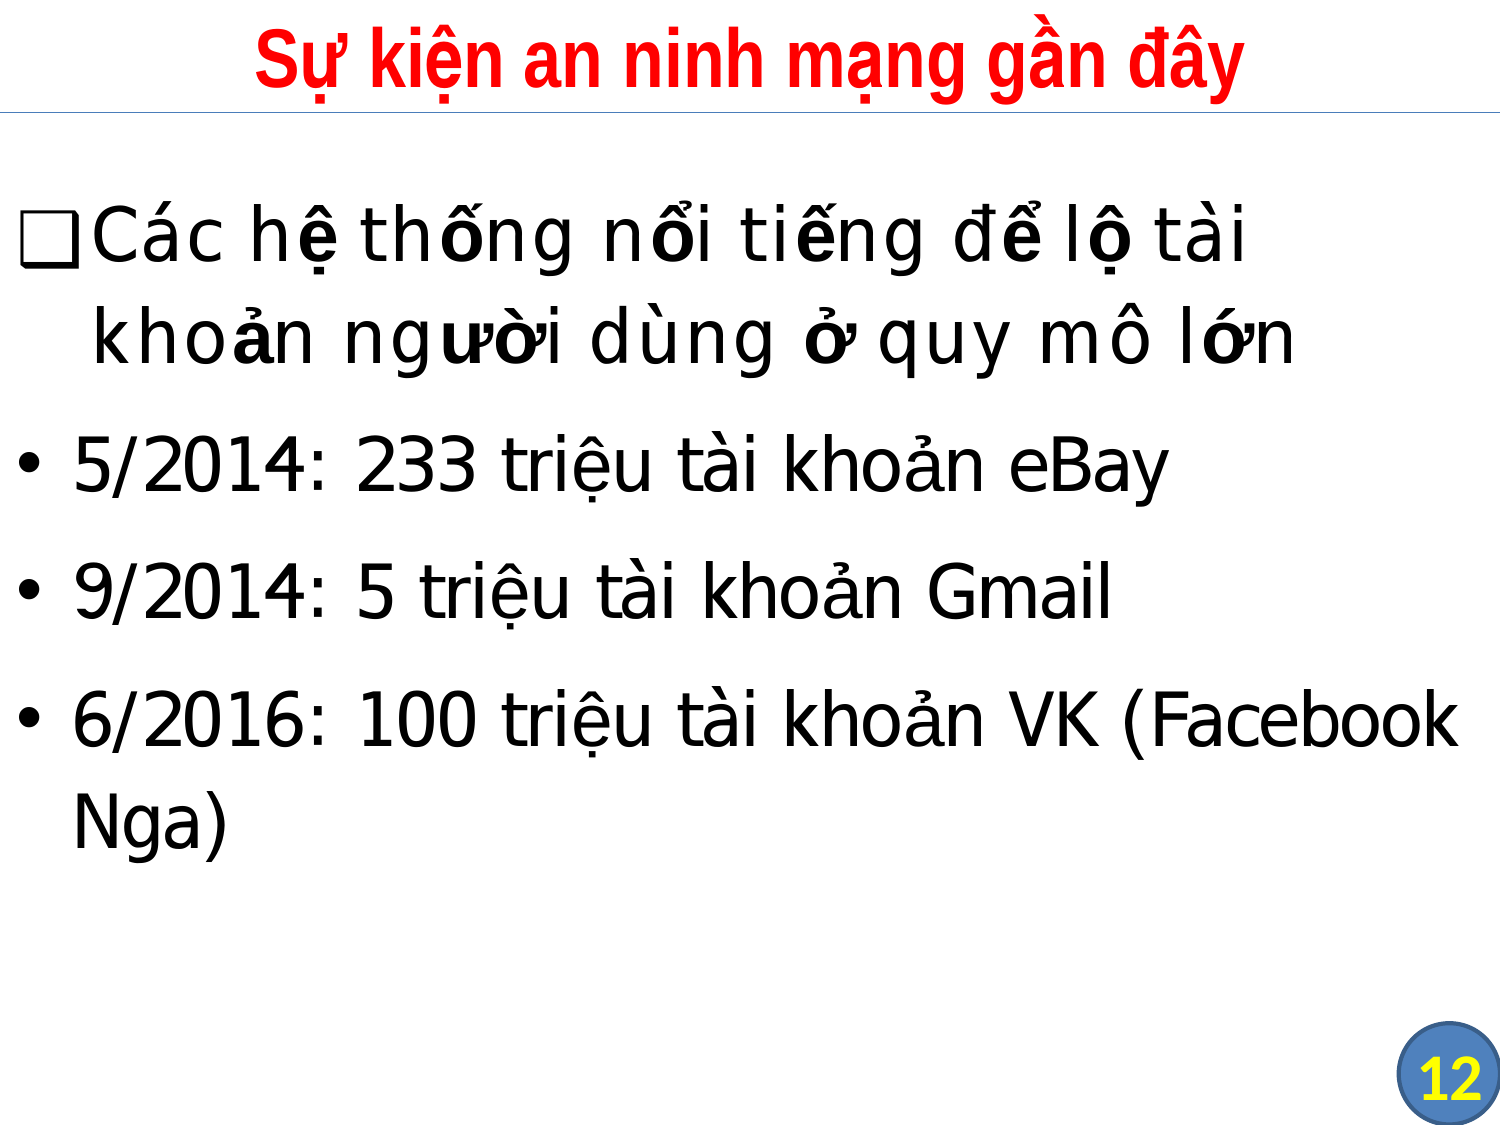

# Sự kiện an ninh mạng gần đây
Các hệ thống nổi tiếng để lộ tài khoản người dùng ở quy mô lớn
5/2014: 233 triệu tài khoản eBay
9/2014: 5 triệu tài khoản Gmail
6/2016: 100 triệu tài khoản VK (Facebook Nga)
12